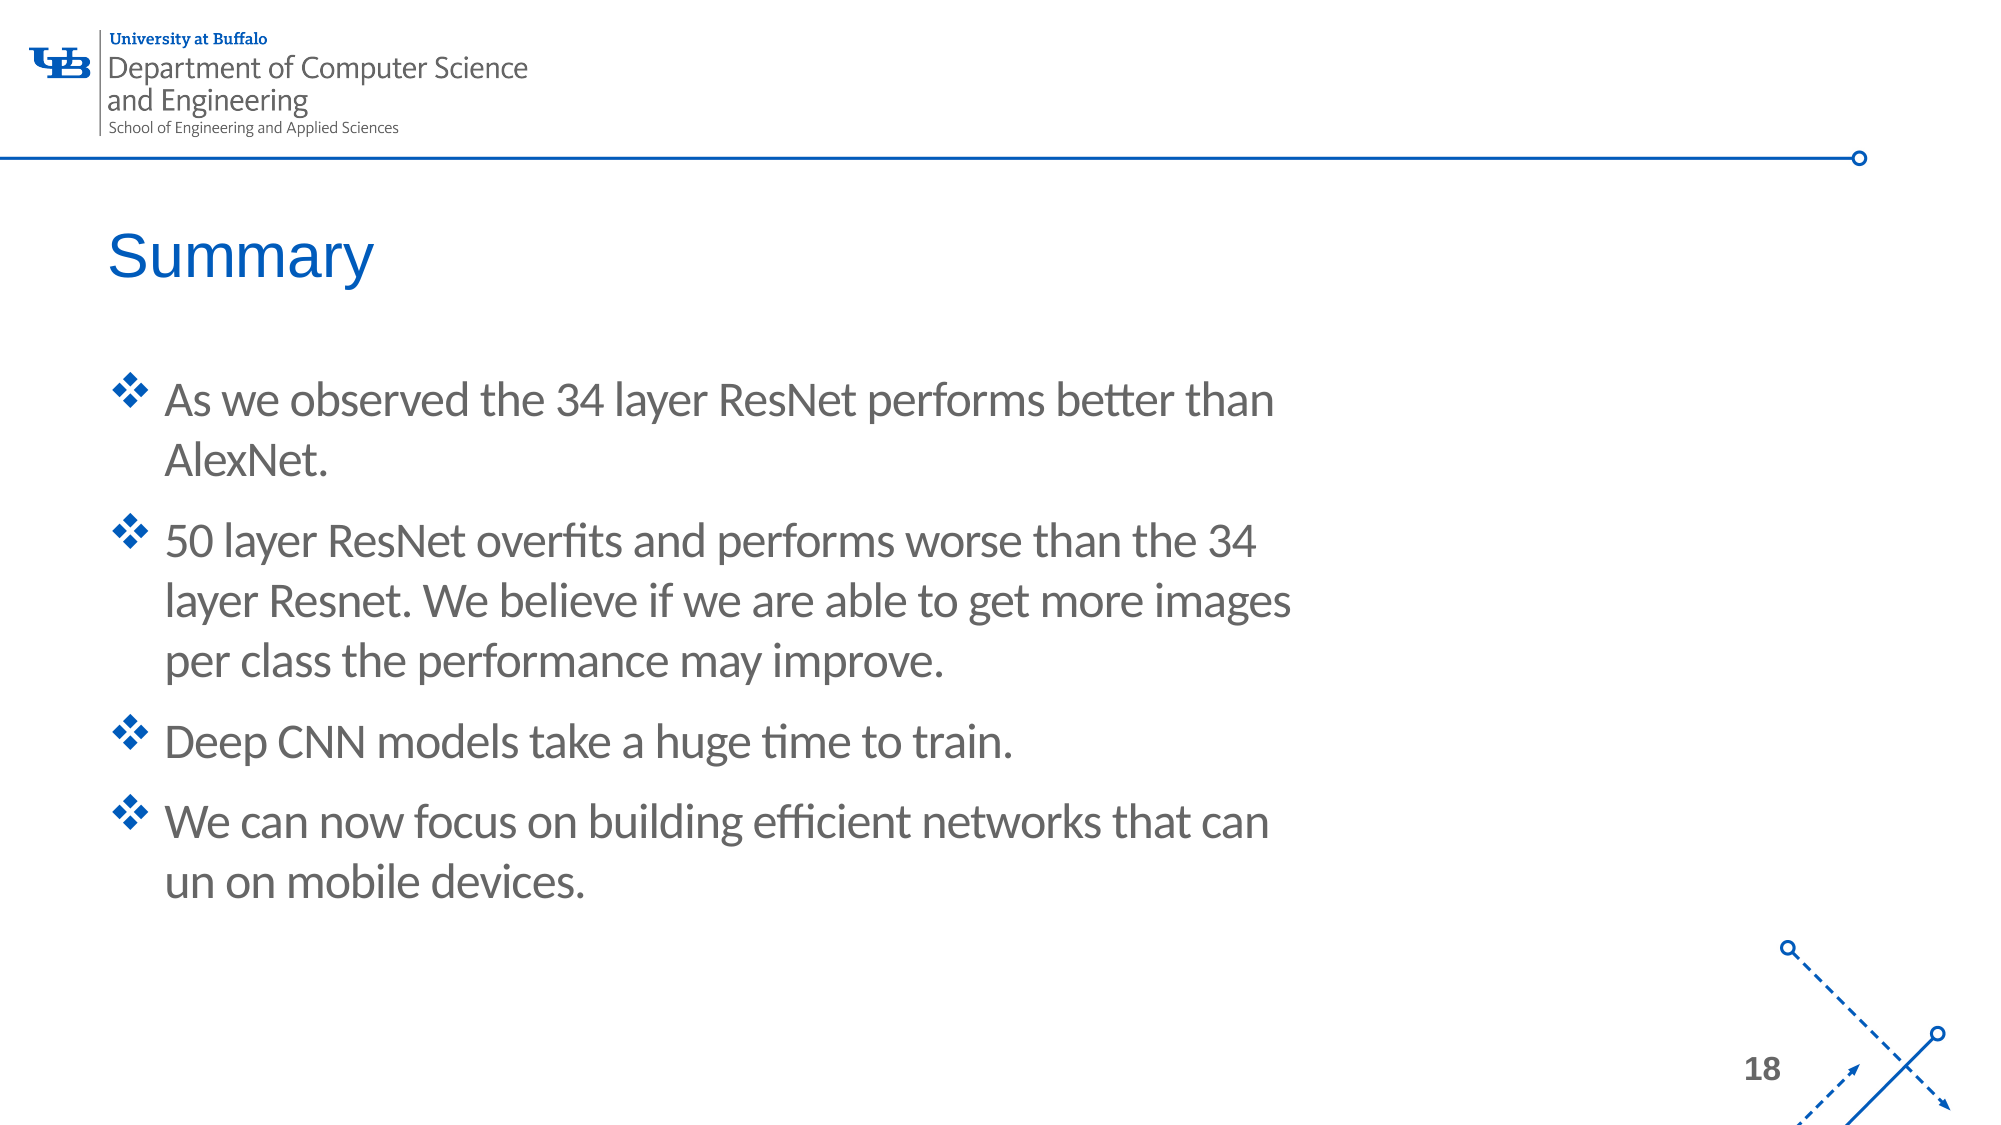

Summary
As we observed the 34 layer ResNet performs better than AlexNet.
50 layer ResNet overfits and performs worse than the 34 layer Resnet. We believe if we are able to get more images per class the performance may improve.
Deep CNN models take a huge time to train.
We can now focus on building efficient networks that can un on mobile devices.